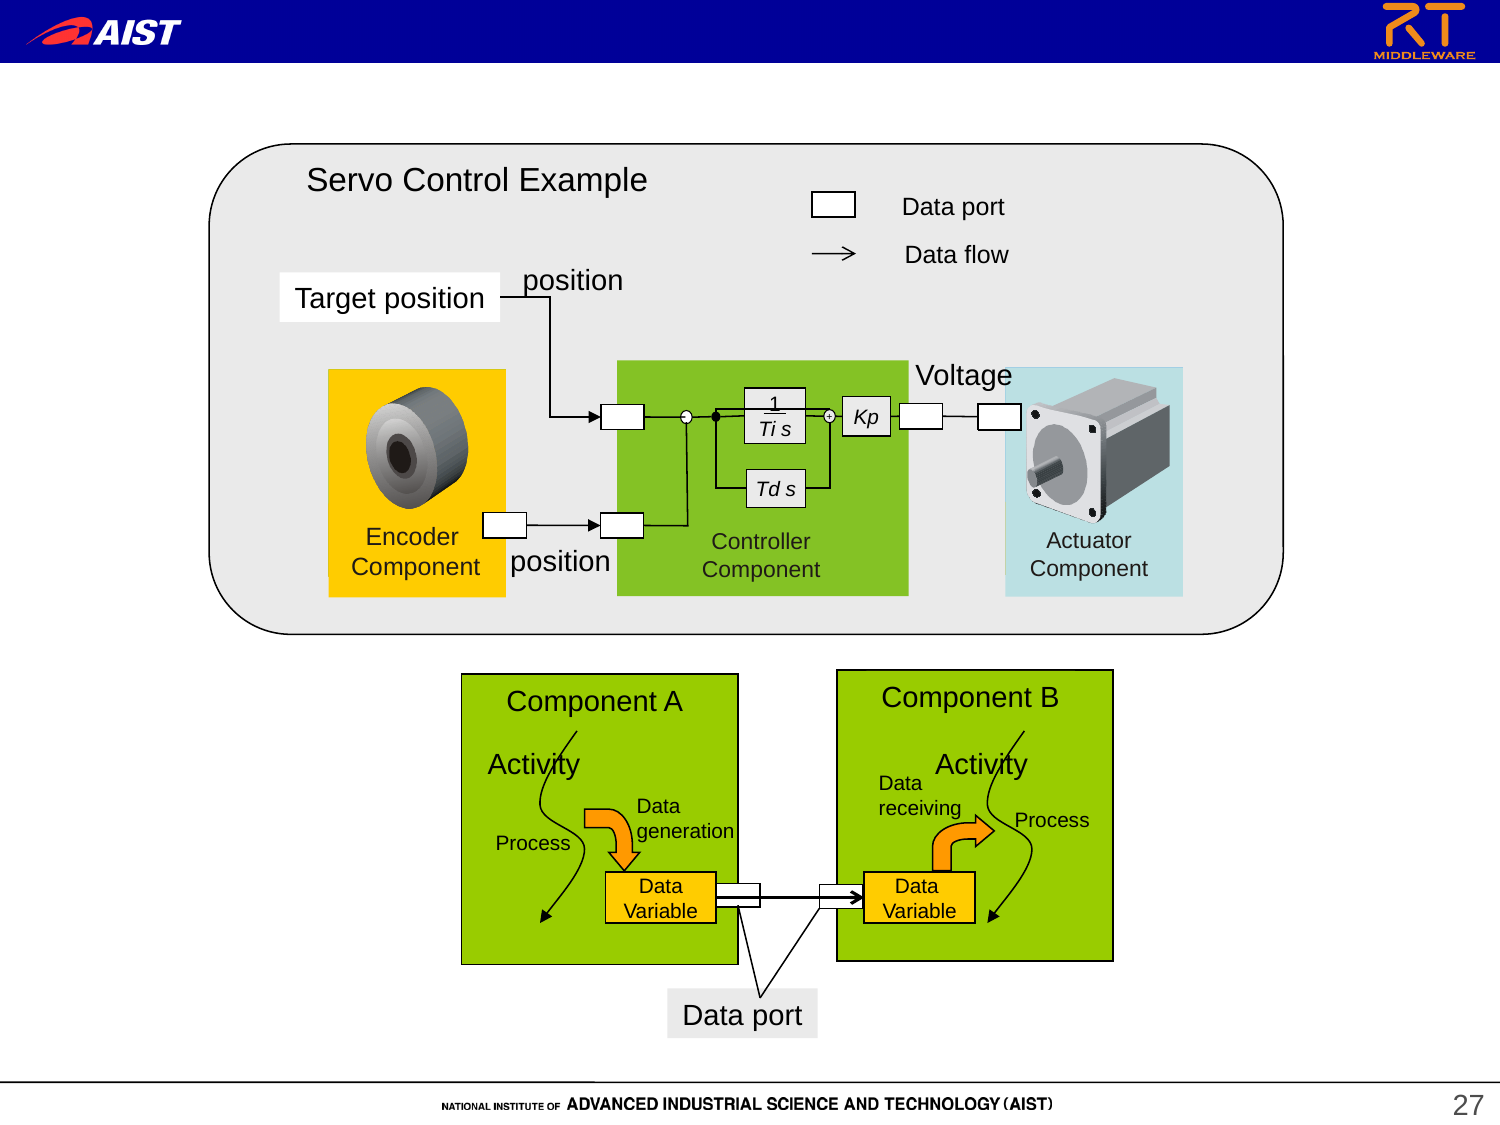

Servo Control Example
Data port

Data flow
position

Target position
Voltage

 1
Ti s

-
Kp

+

Td s

Encoder
Component

Actuator
Component
Controller
Component

position

Component B

Component A

Activity

Activity
Data
receiving
Data
generation
Process

Process
Data
Variable
Data
Variable

Data port
27